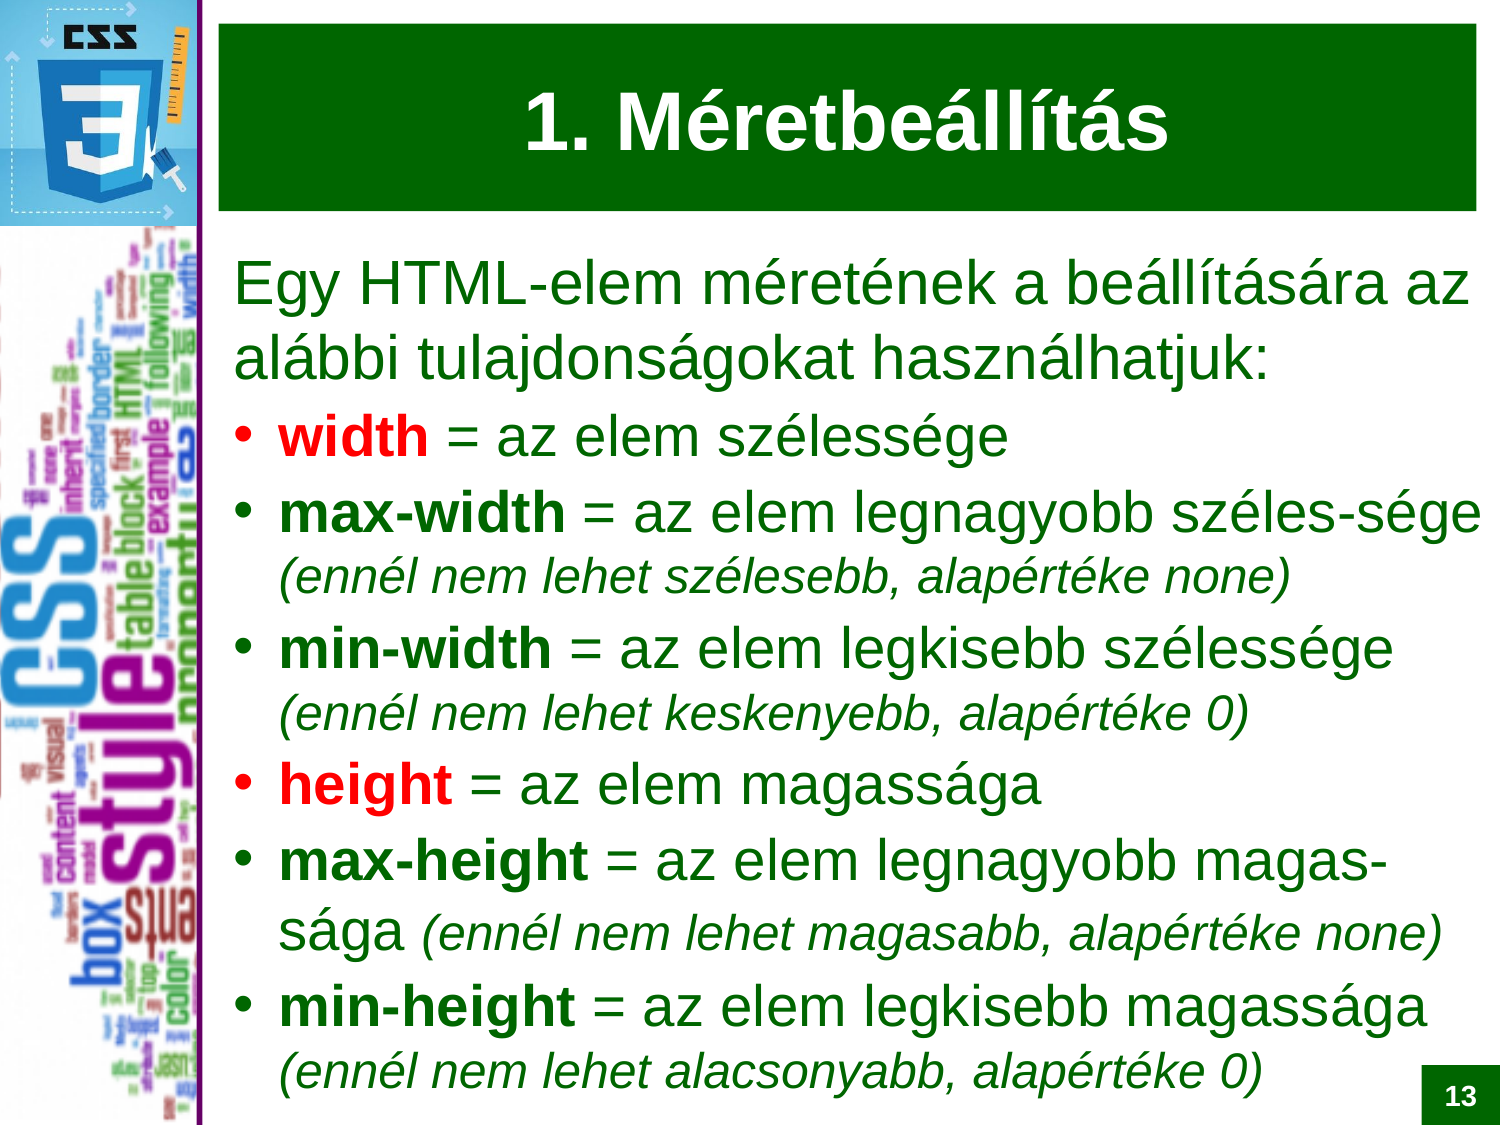

# 1. Méretbeállítás
Egy HTML-elem méretének a beállítására az alábbi tulajdonságokat használhatjuk:
width = az elem szélessége
max-width = az elem legnagyobb széles-sége (ennél nem lehet szélesebb, alapértéke none)
min-width = az elem legkisebb szélessége (ennél nem lehet keskenyebb, alapértéke 0)
height = az elem magassága
max-height = az elem legnagyobb magas-sága (ennél nem lehet magasabb, alapértéke none)
min-height = az elem legkisebb magassága (ennél nem lehet alacsonyabb, alapértéke 0)
13